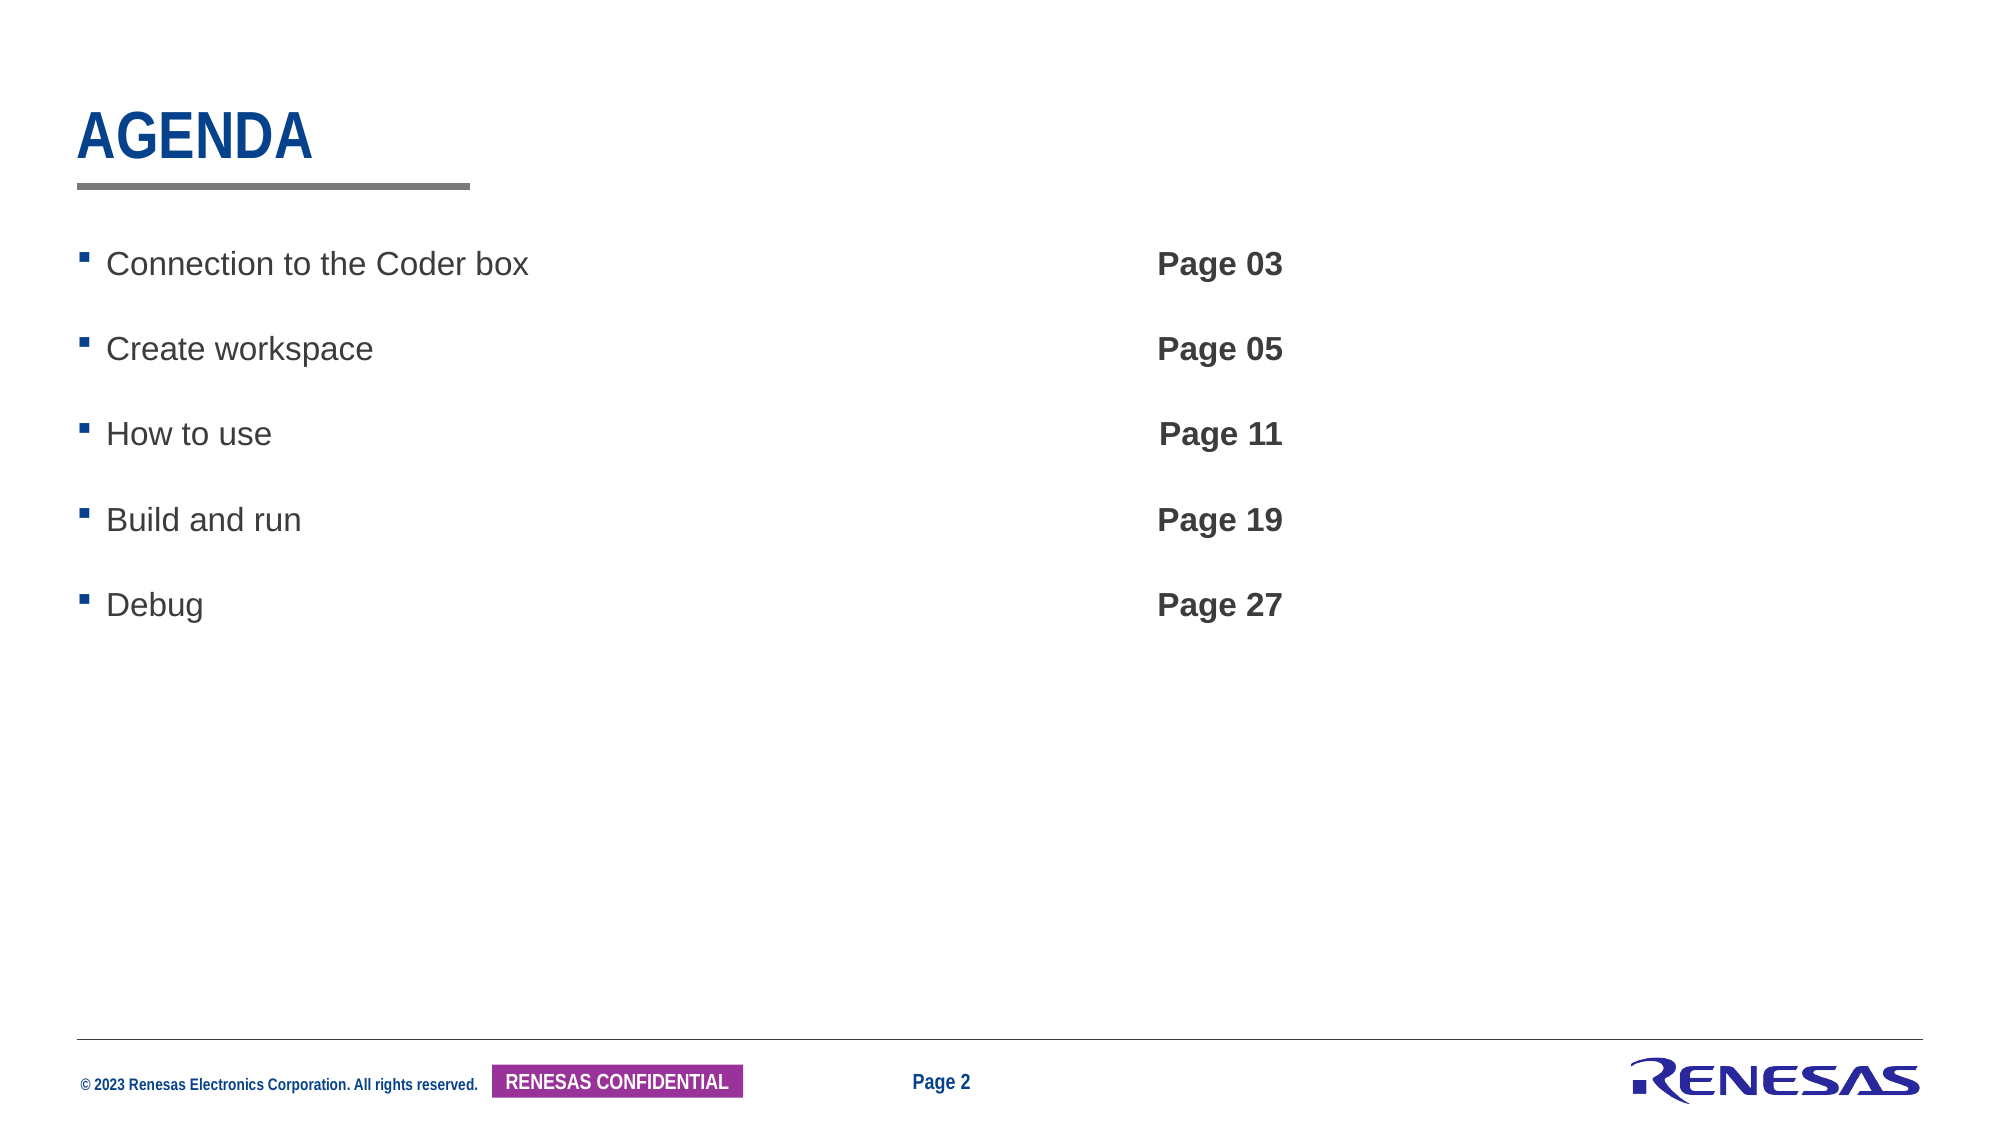

# Agenda
Connection to the Coder box	Page 03
Create workspace	Page 05
How to use	Page 11
Build and run	Page 19
Debug	Page 27